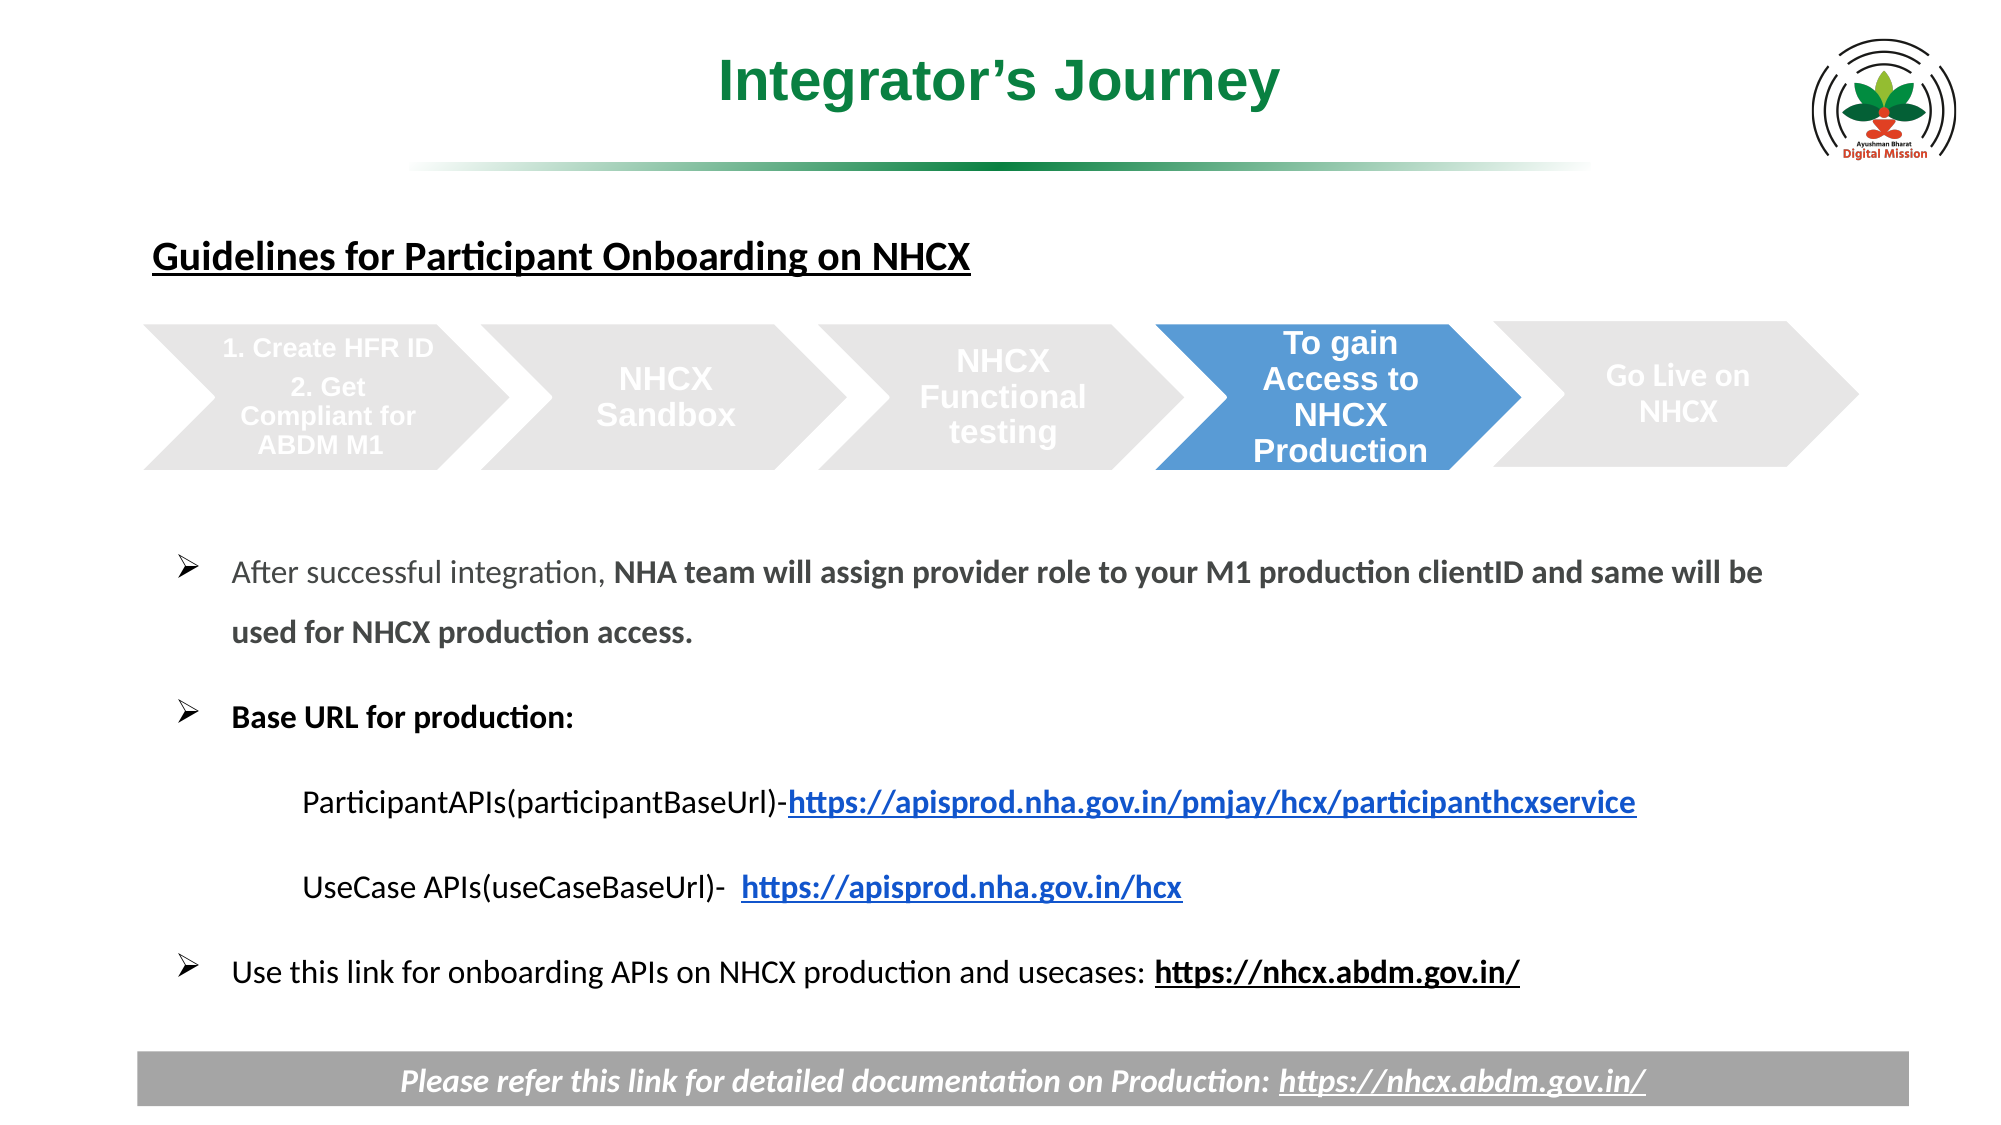

# Integrator’s Journey
Guidelines for Participant Onboarding on NHCX

Go Live on NHCX

1. Create HFR ID
2. Get Compliant for ABDM M1

NHCX Sandbox

NHCX Functional testing

To gain Access to NHCX Production
After successful integration, NHA team will assign provider role to your M1 production clientID and same will be used for NHCX production access.
Base URL for production:
ParticipantAPIs(participantBaseUrl)-https://apisprod.nha.gov.in/pmjay/hcx/participanthcxservice
UseCase APIs(useCaseBaseUrl)-  https://apisprod.nha.gov.in/hcx
Use this link for onboarding APIs on NHCX production and usecases: https://nhcx.abdm.gov.in/

Please refer this link for detailed documentation on Production: https://nhcx.abdm.gov.in/